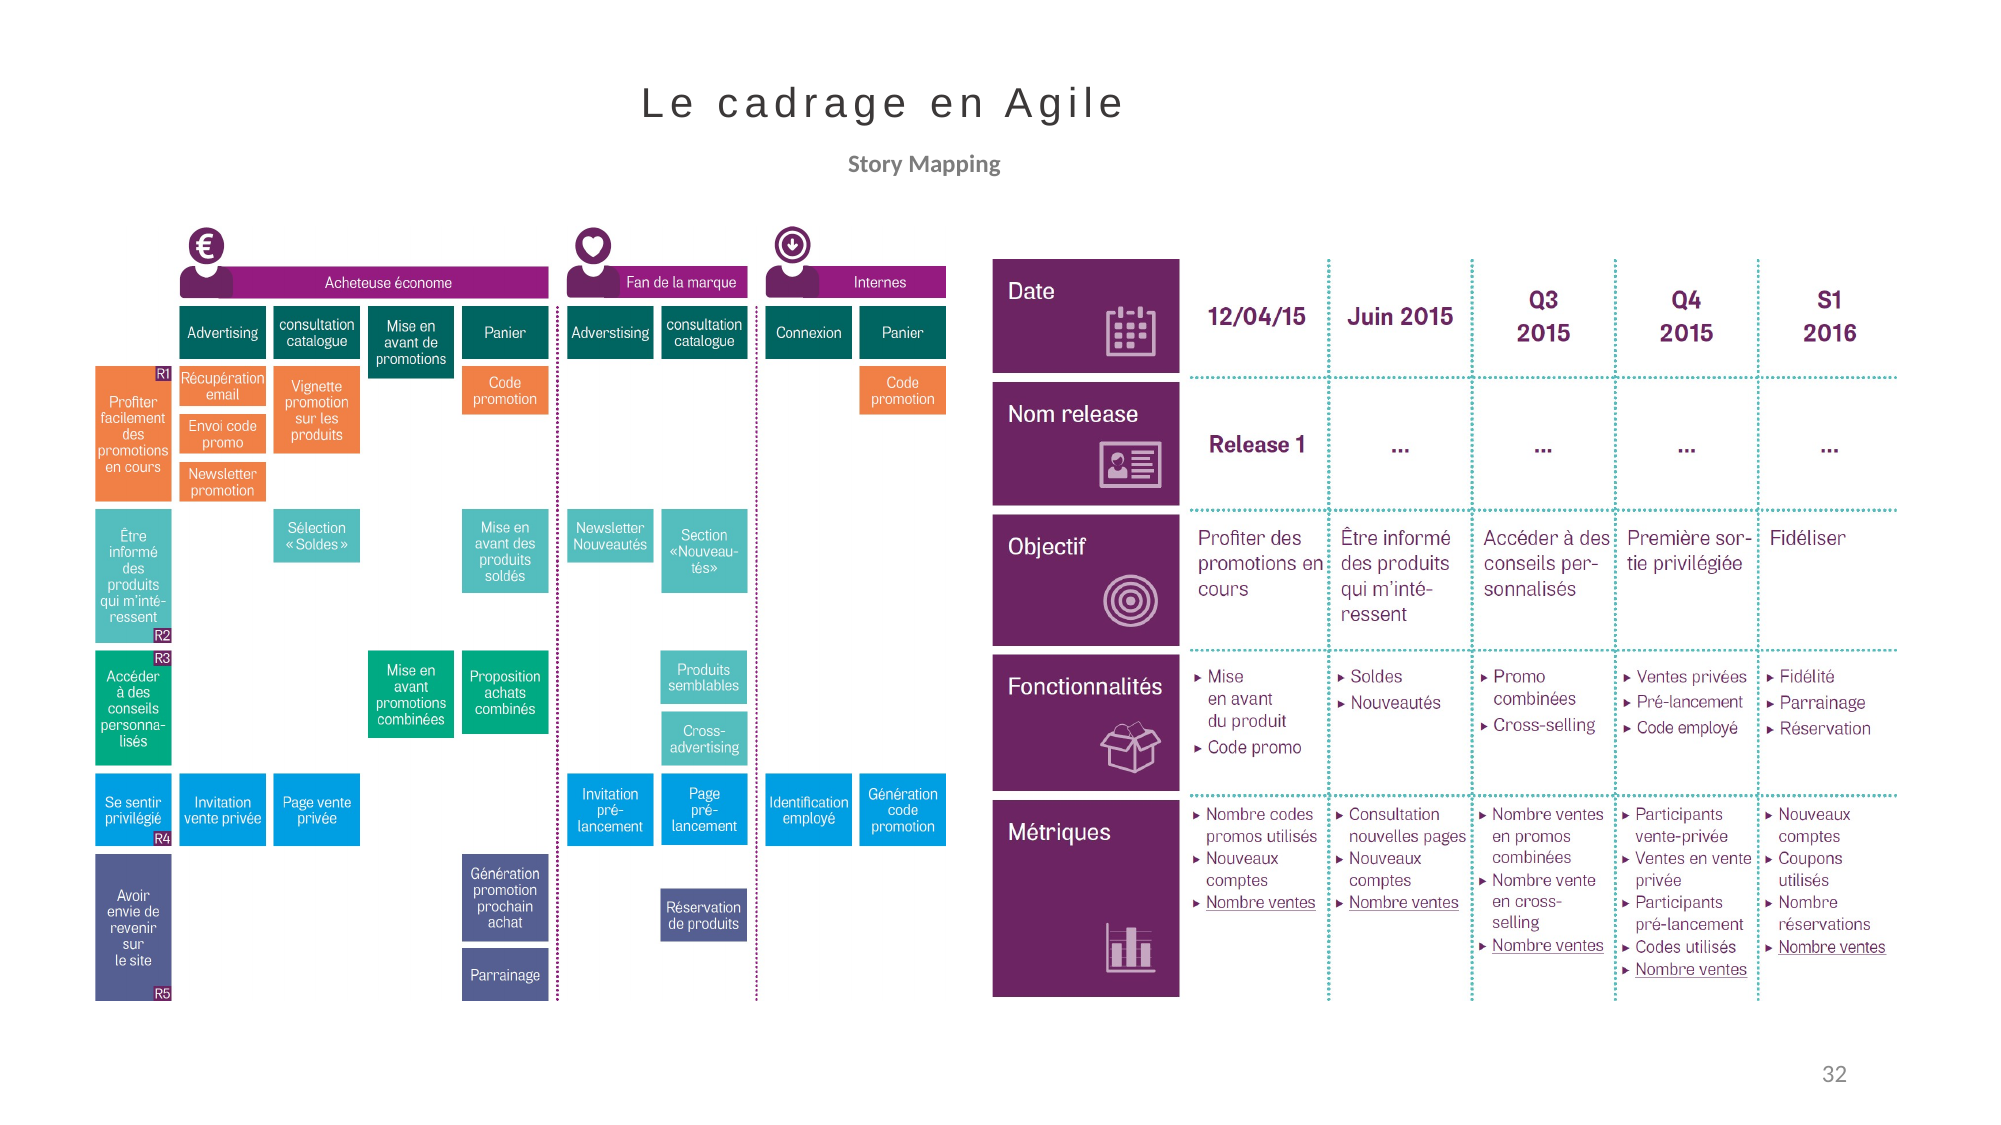

Le cadrage en Agile

Story Mapping

32